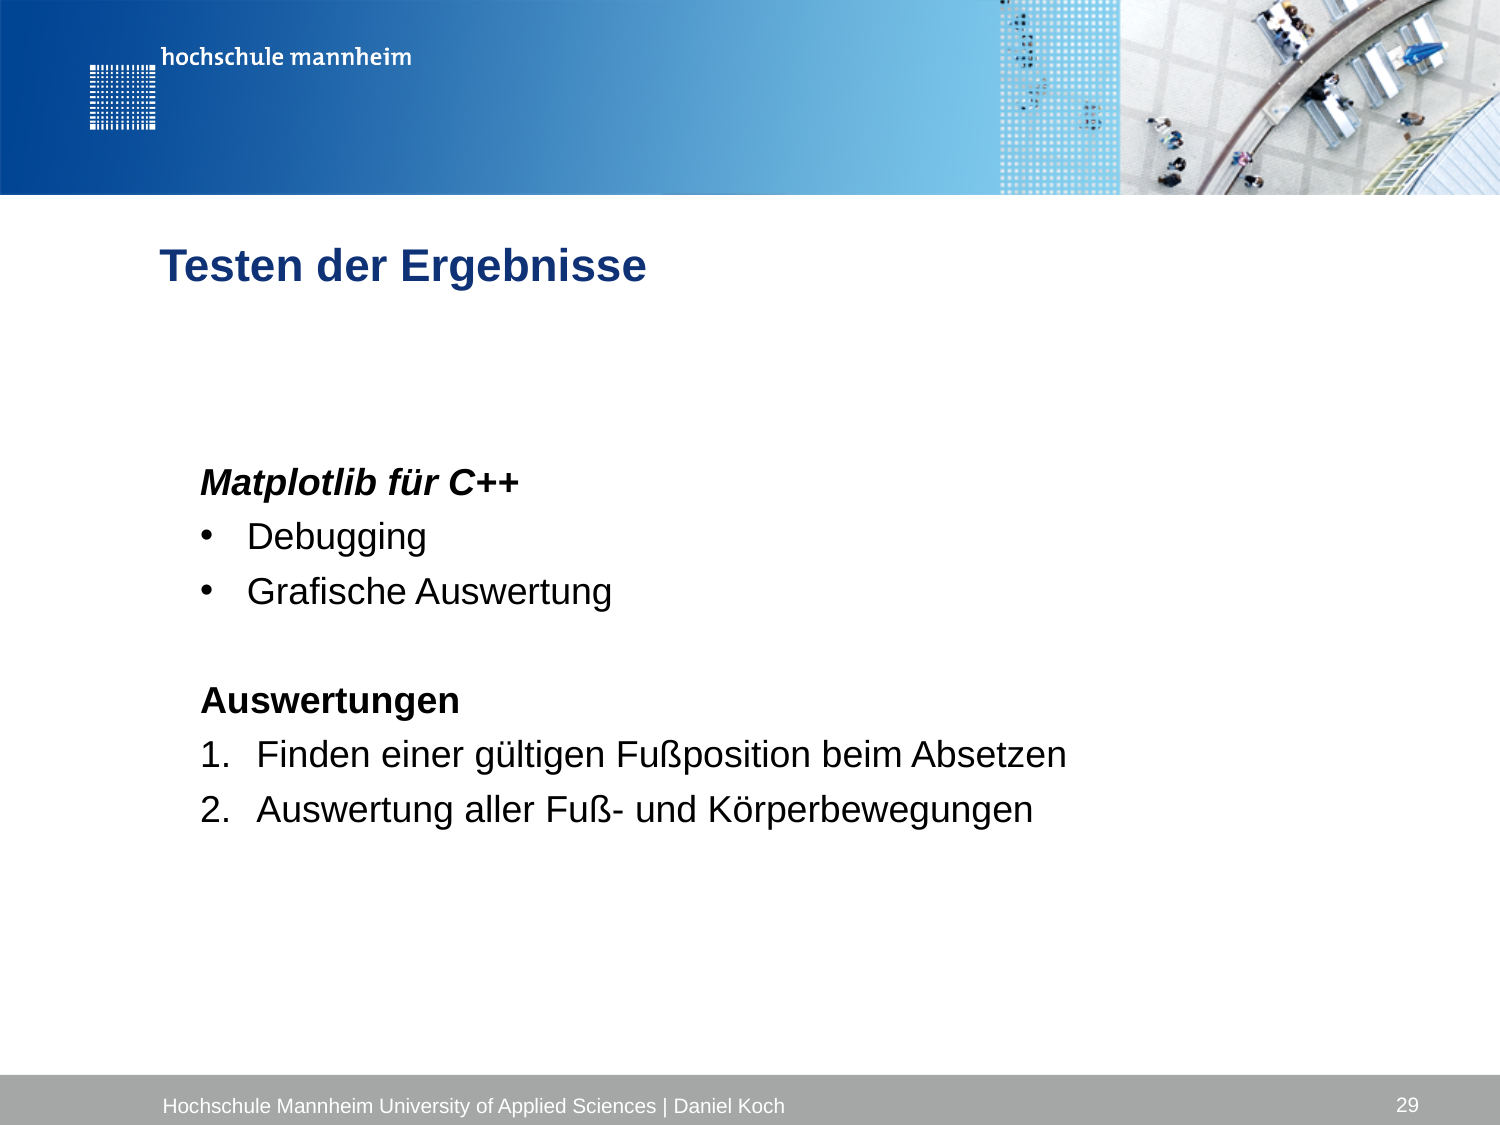

Testen der Ergebnisse

Matplotlib für C++
Debugging
Grafische Auswertung

Auswertungen
Finden einer gültigen Fußposition beim Absetzen
Auswertung aller Fuß- und Körperbewegungen
29
Hochschule Mannheim University of Applied Sciences | Daniel Koch